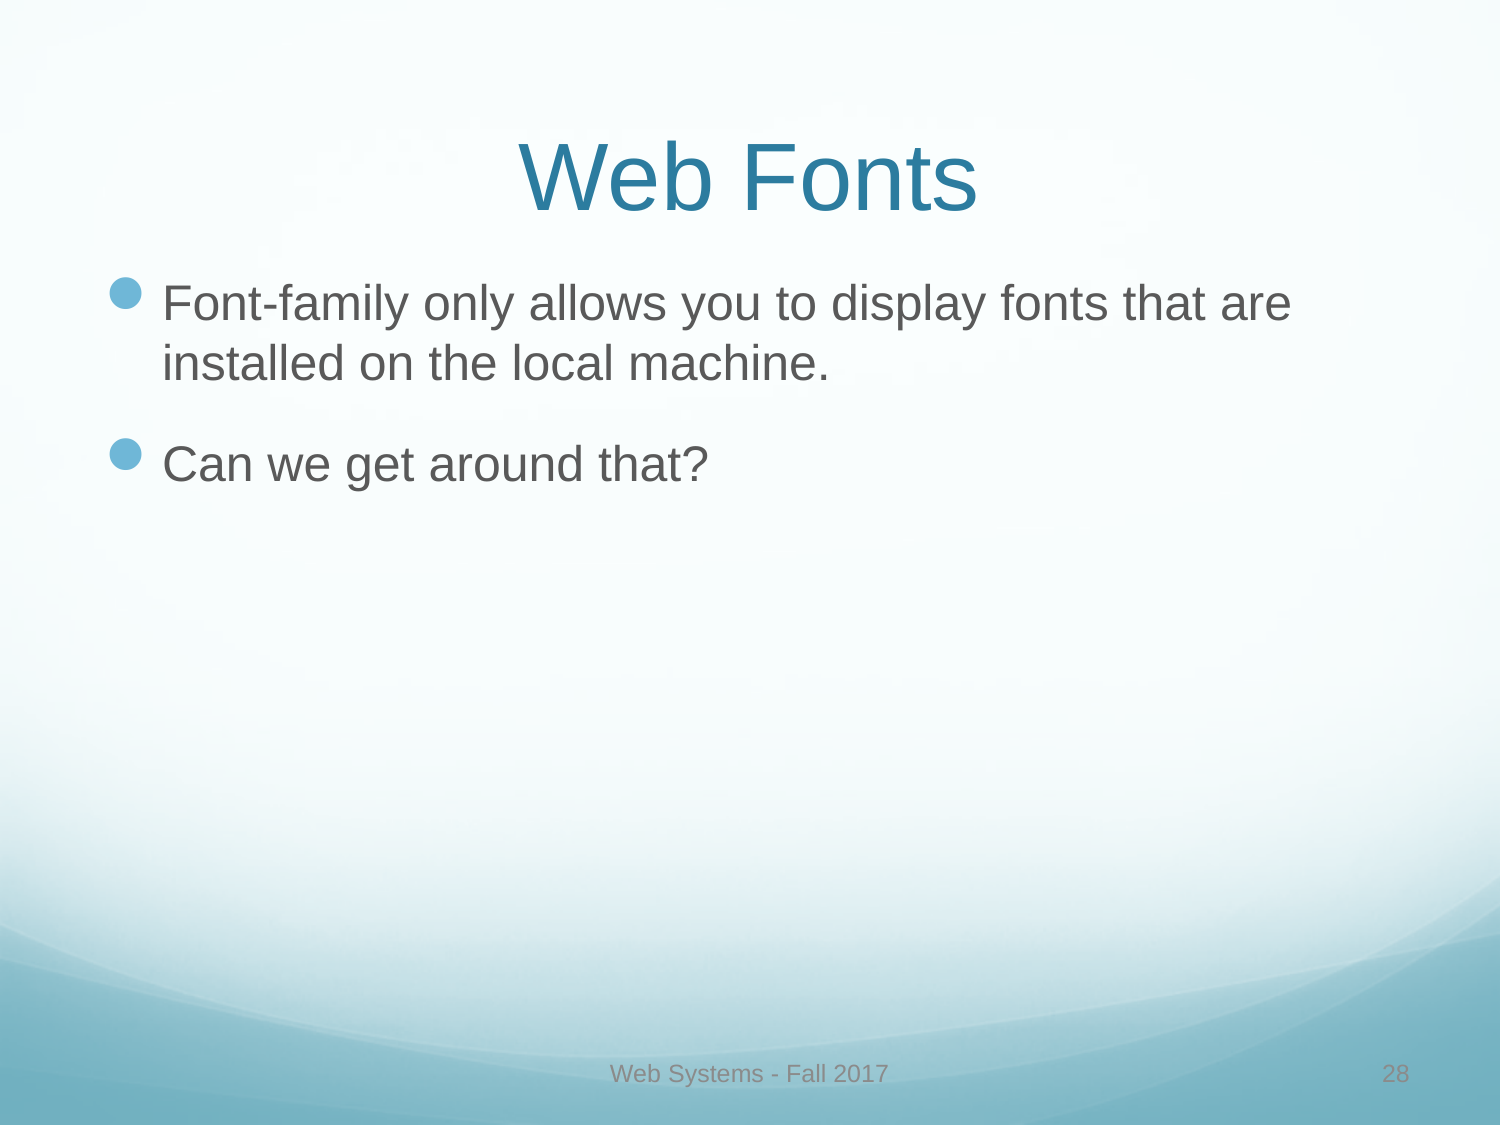

# Web Fonts
Font-family only allows you to display fonts that are installed on the local machine.
Can we get around that?

Web Systems - Fall 2017
28